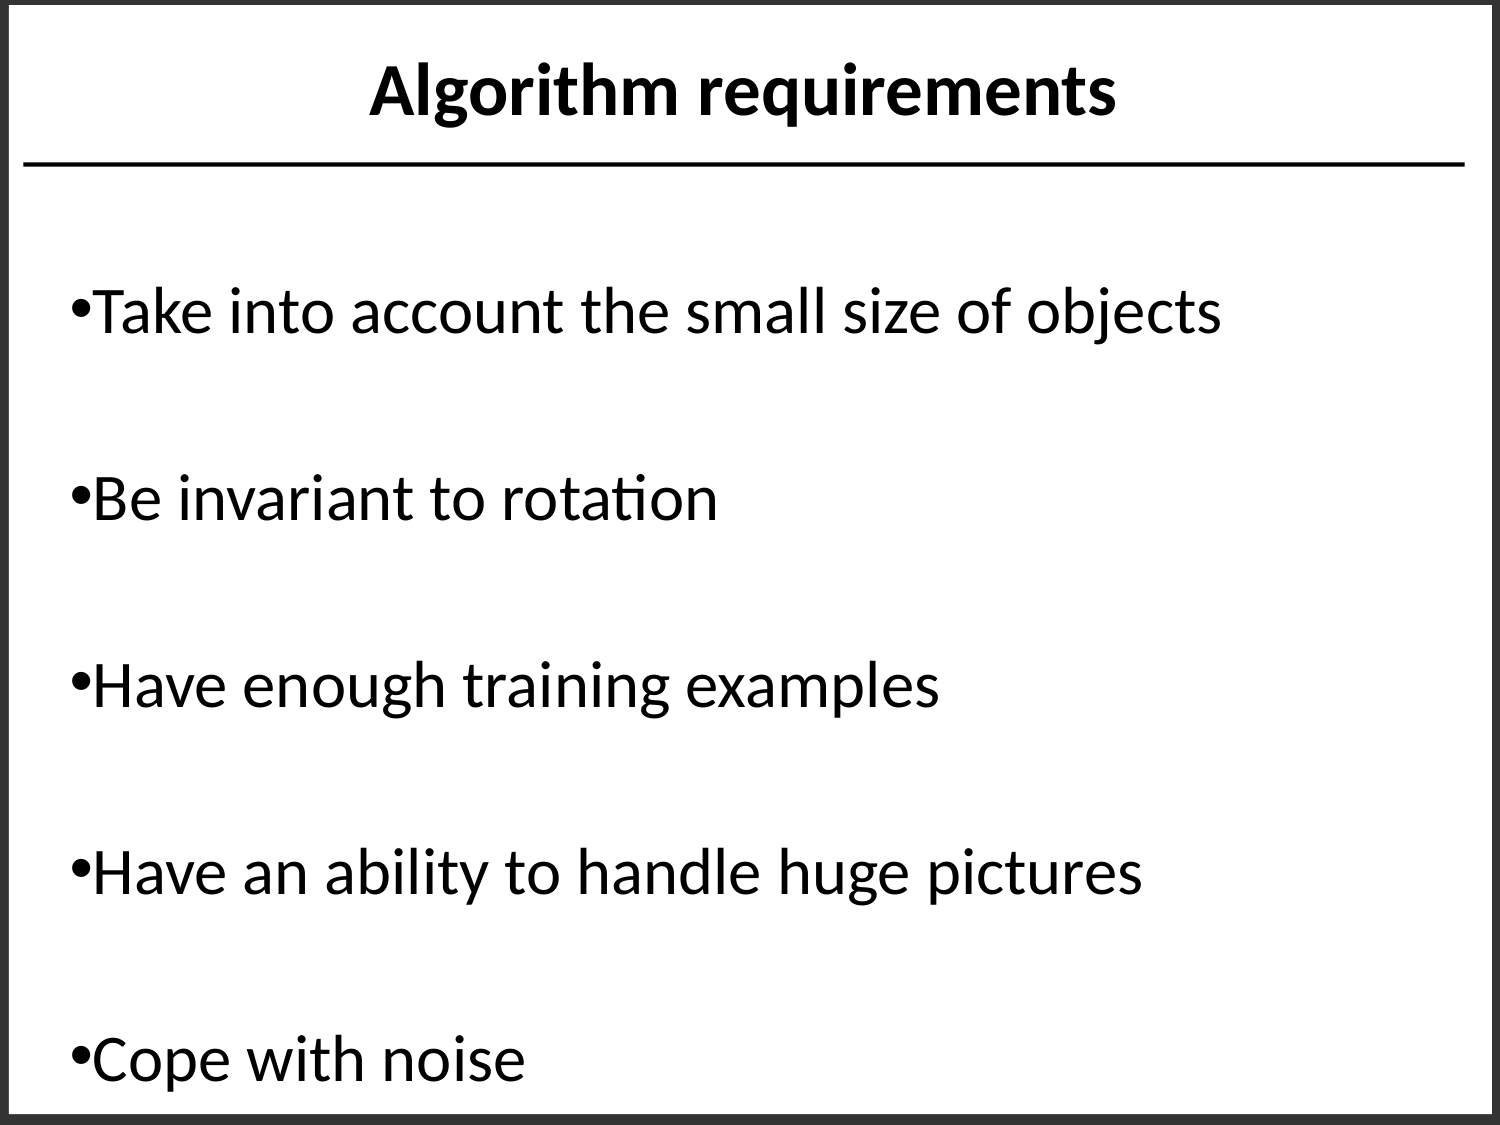

An increase in the training database, the addition of "complex" cases;
Collection of image bases for other endoscopic systems;
Real-time endoscopy processing.
Algorithm requirements

Take into account the small size of objects

Be invariant to rotation

Have enough training examples

Have an ability to handle huge pictures

Cope with noise

#